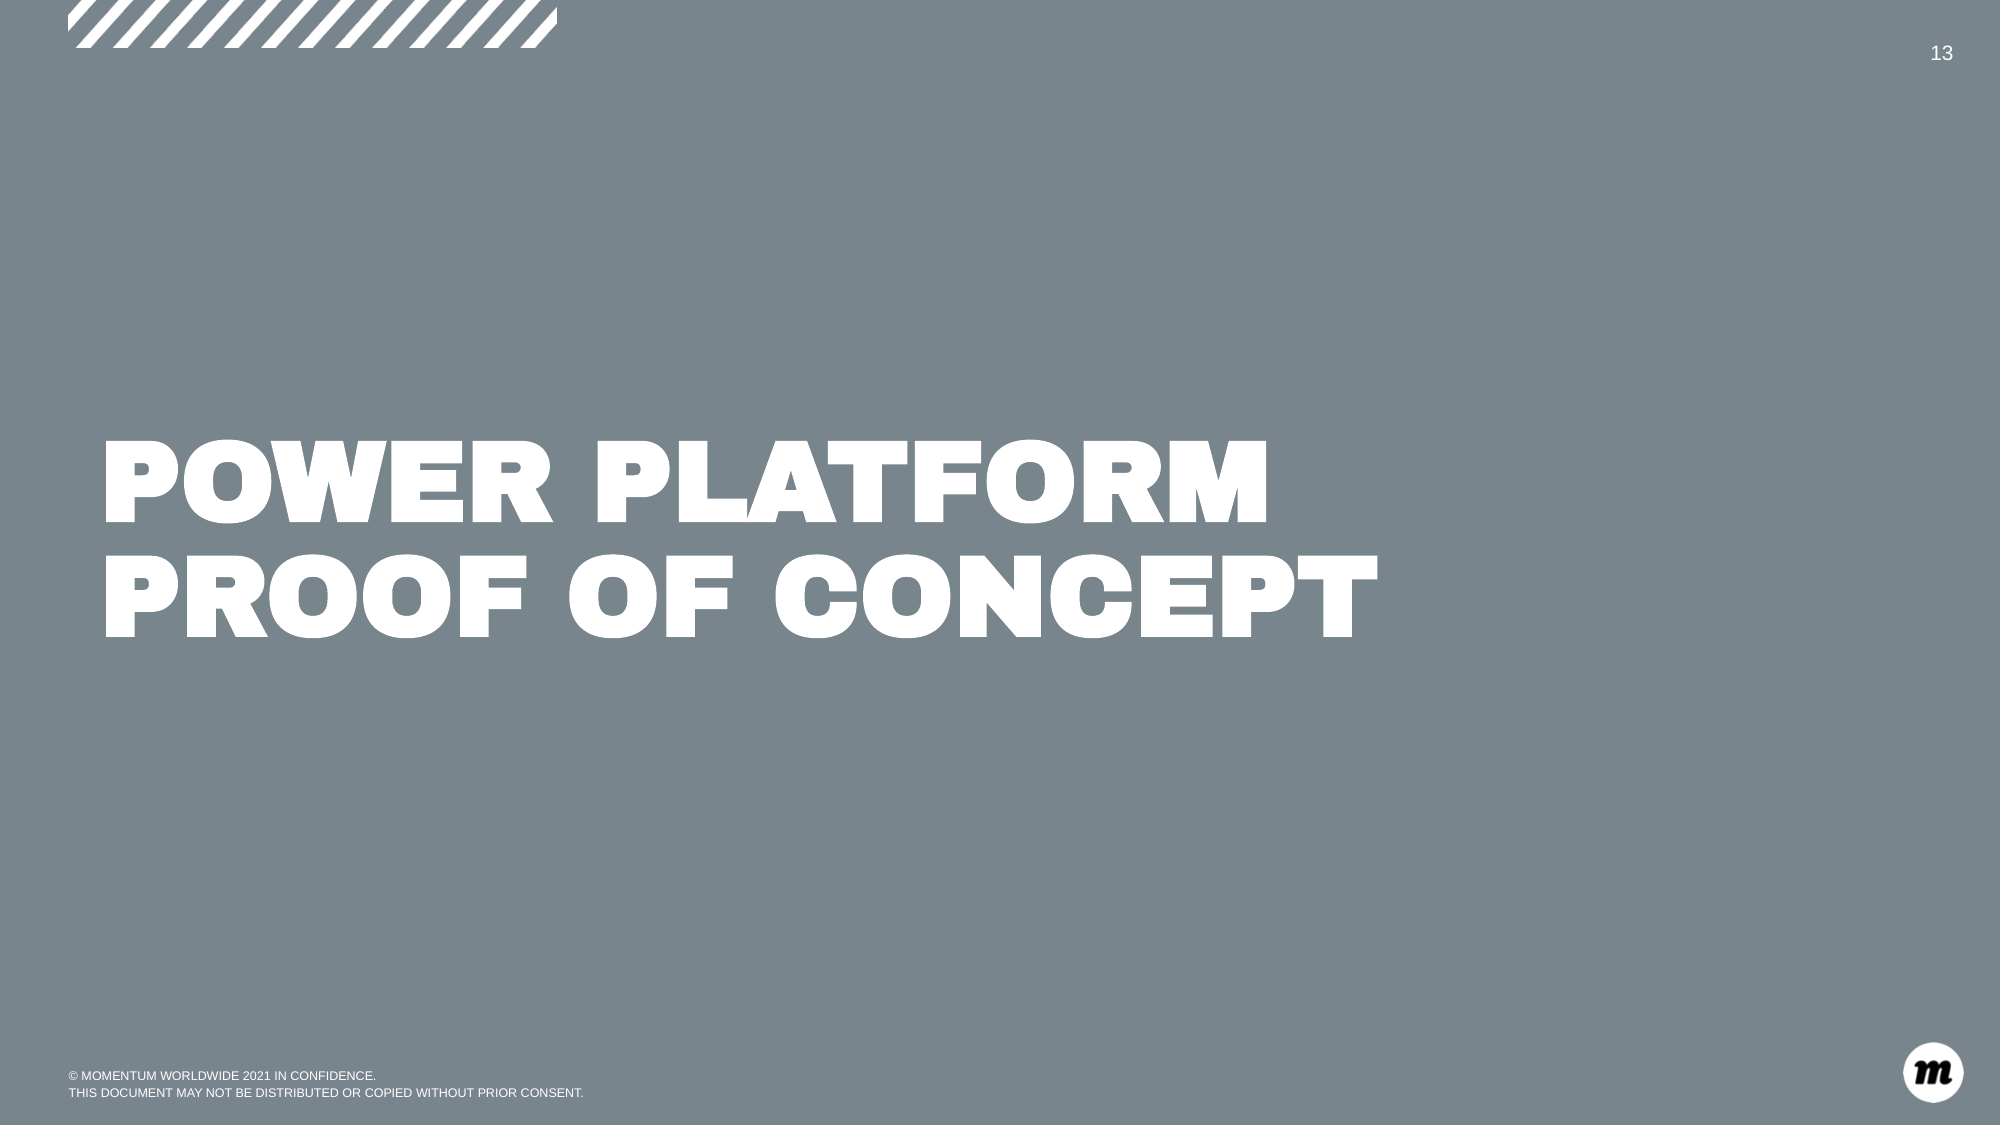

13
# POWER PLATFORM PROOF OF CONCEPT